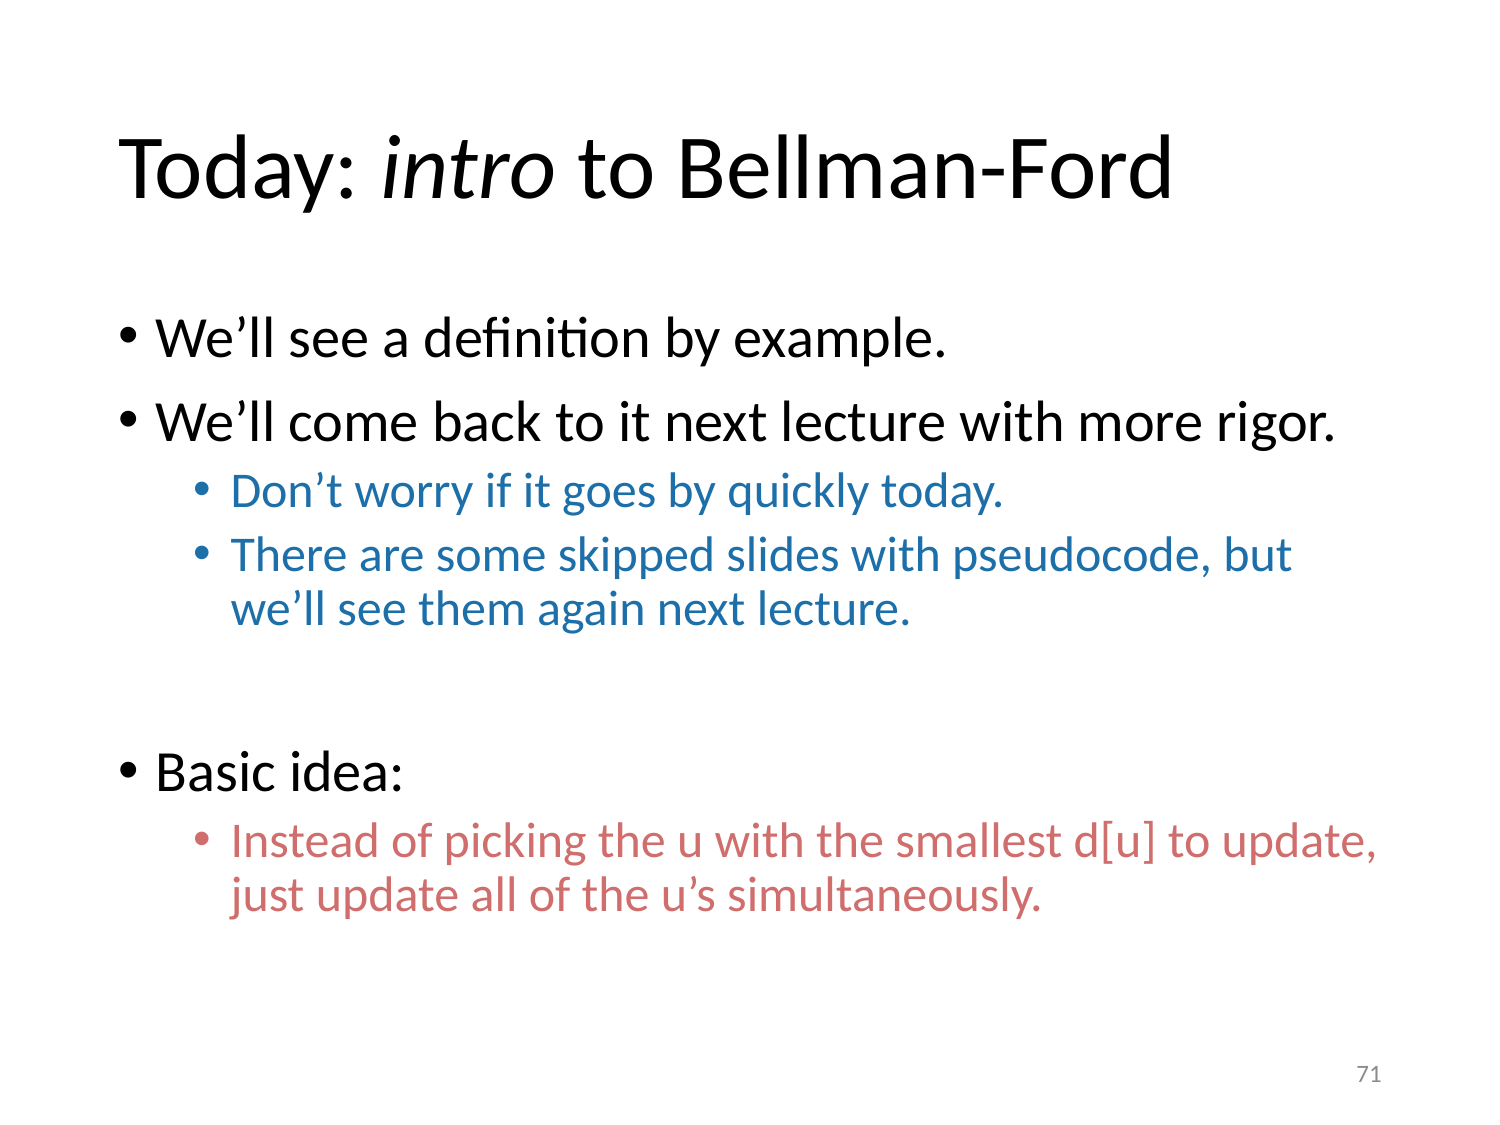

# Today: intro to Bellman-Ford
We’ll see a definition by example.
We’ll come back to it next lecture with more rigor.
Don’t worry if it goes by quickly today.
There are some skipped slides with pseudocode, but we’ll see them again next lecture.

Basic idea:
Instead of picking the u with the smallest d[u] to update, just update all of the u’s simultaneously.
71